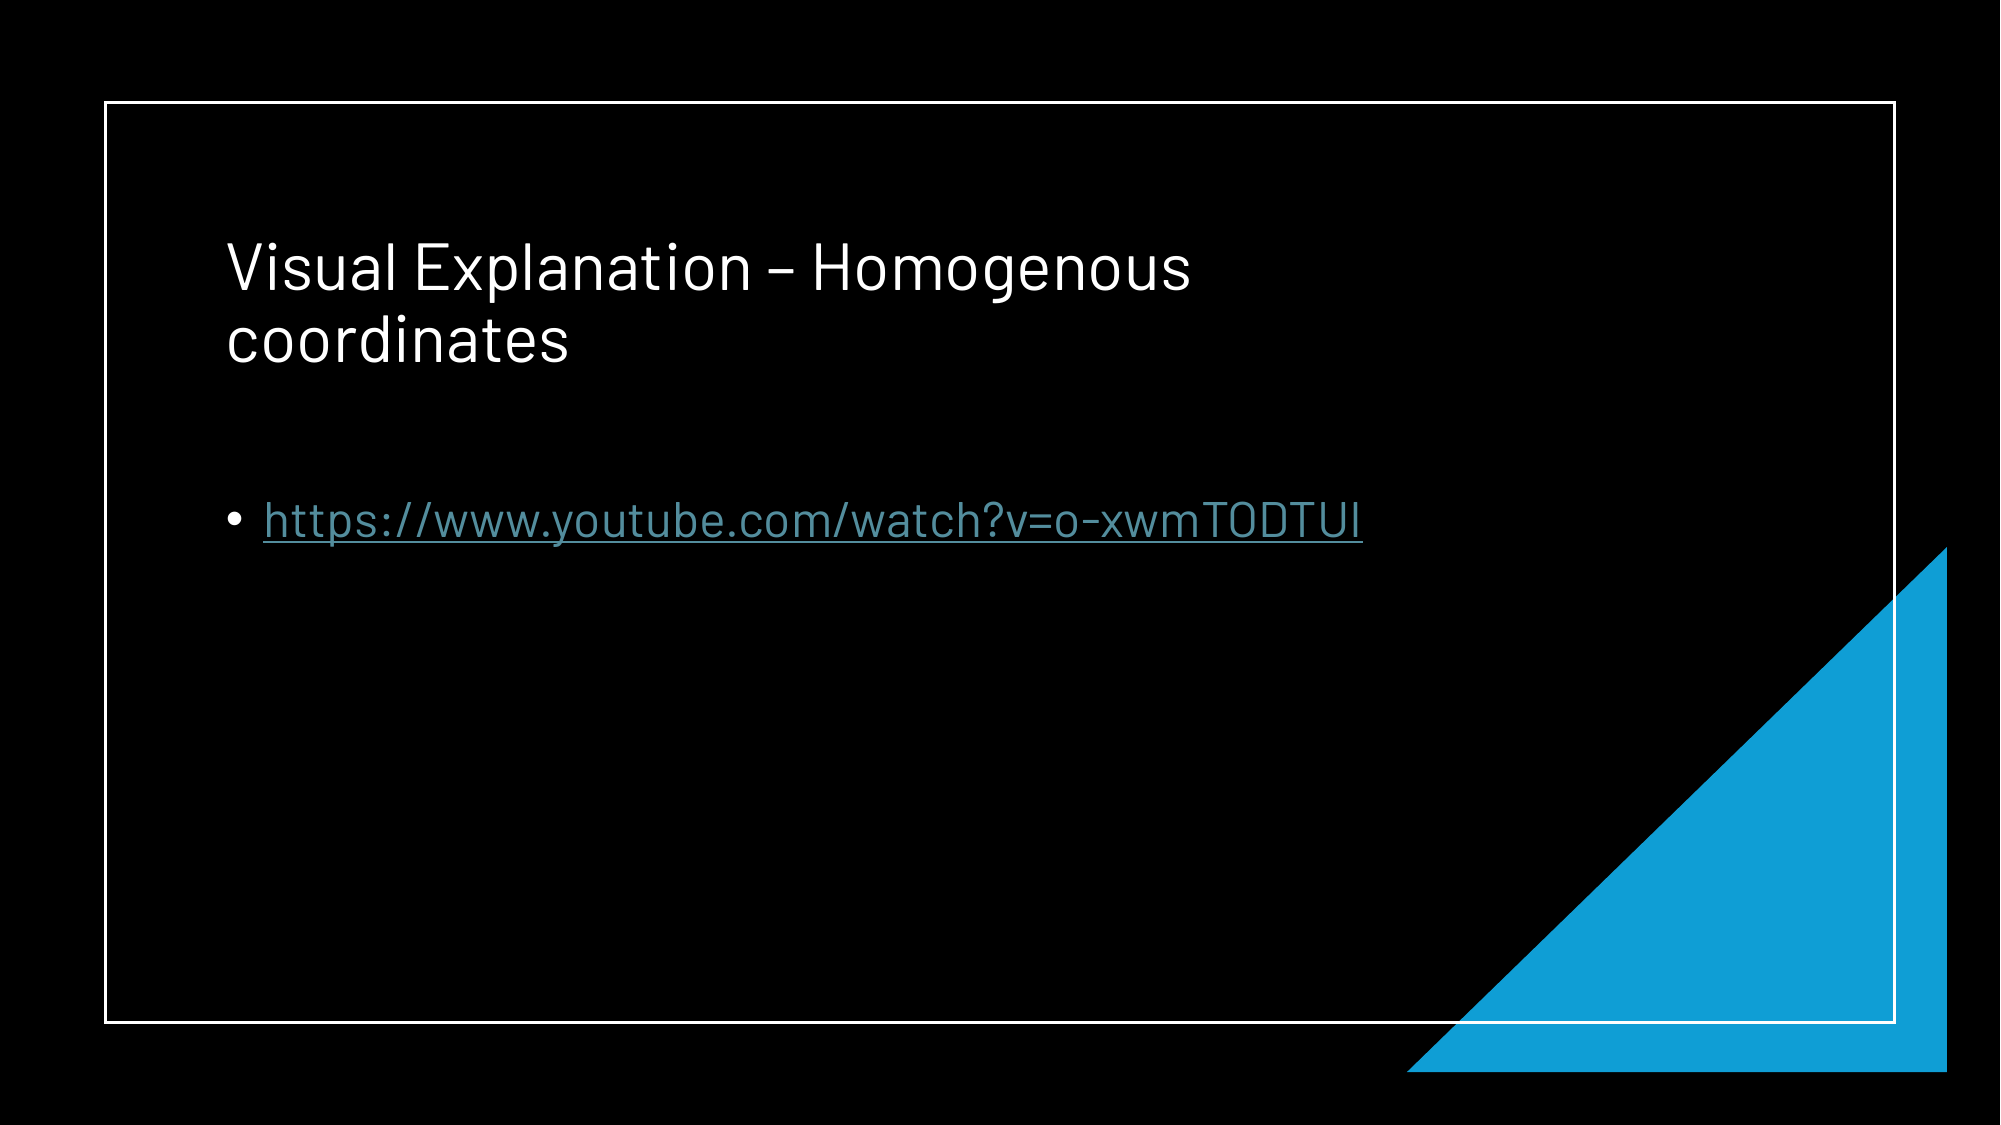

# Visual Explanation – Homogenous coordinates
https://www.youtube.com/watch?v=o-xwmTODTUI